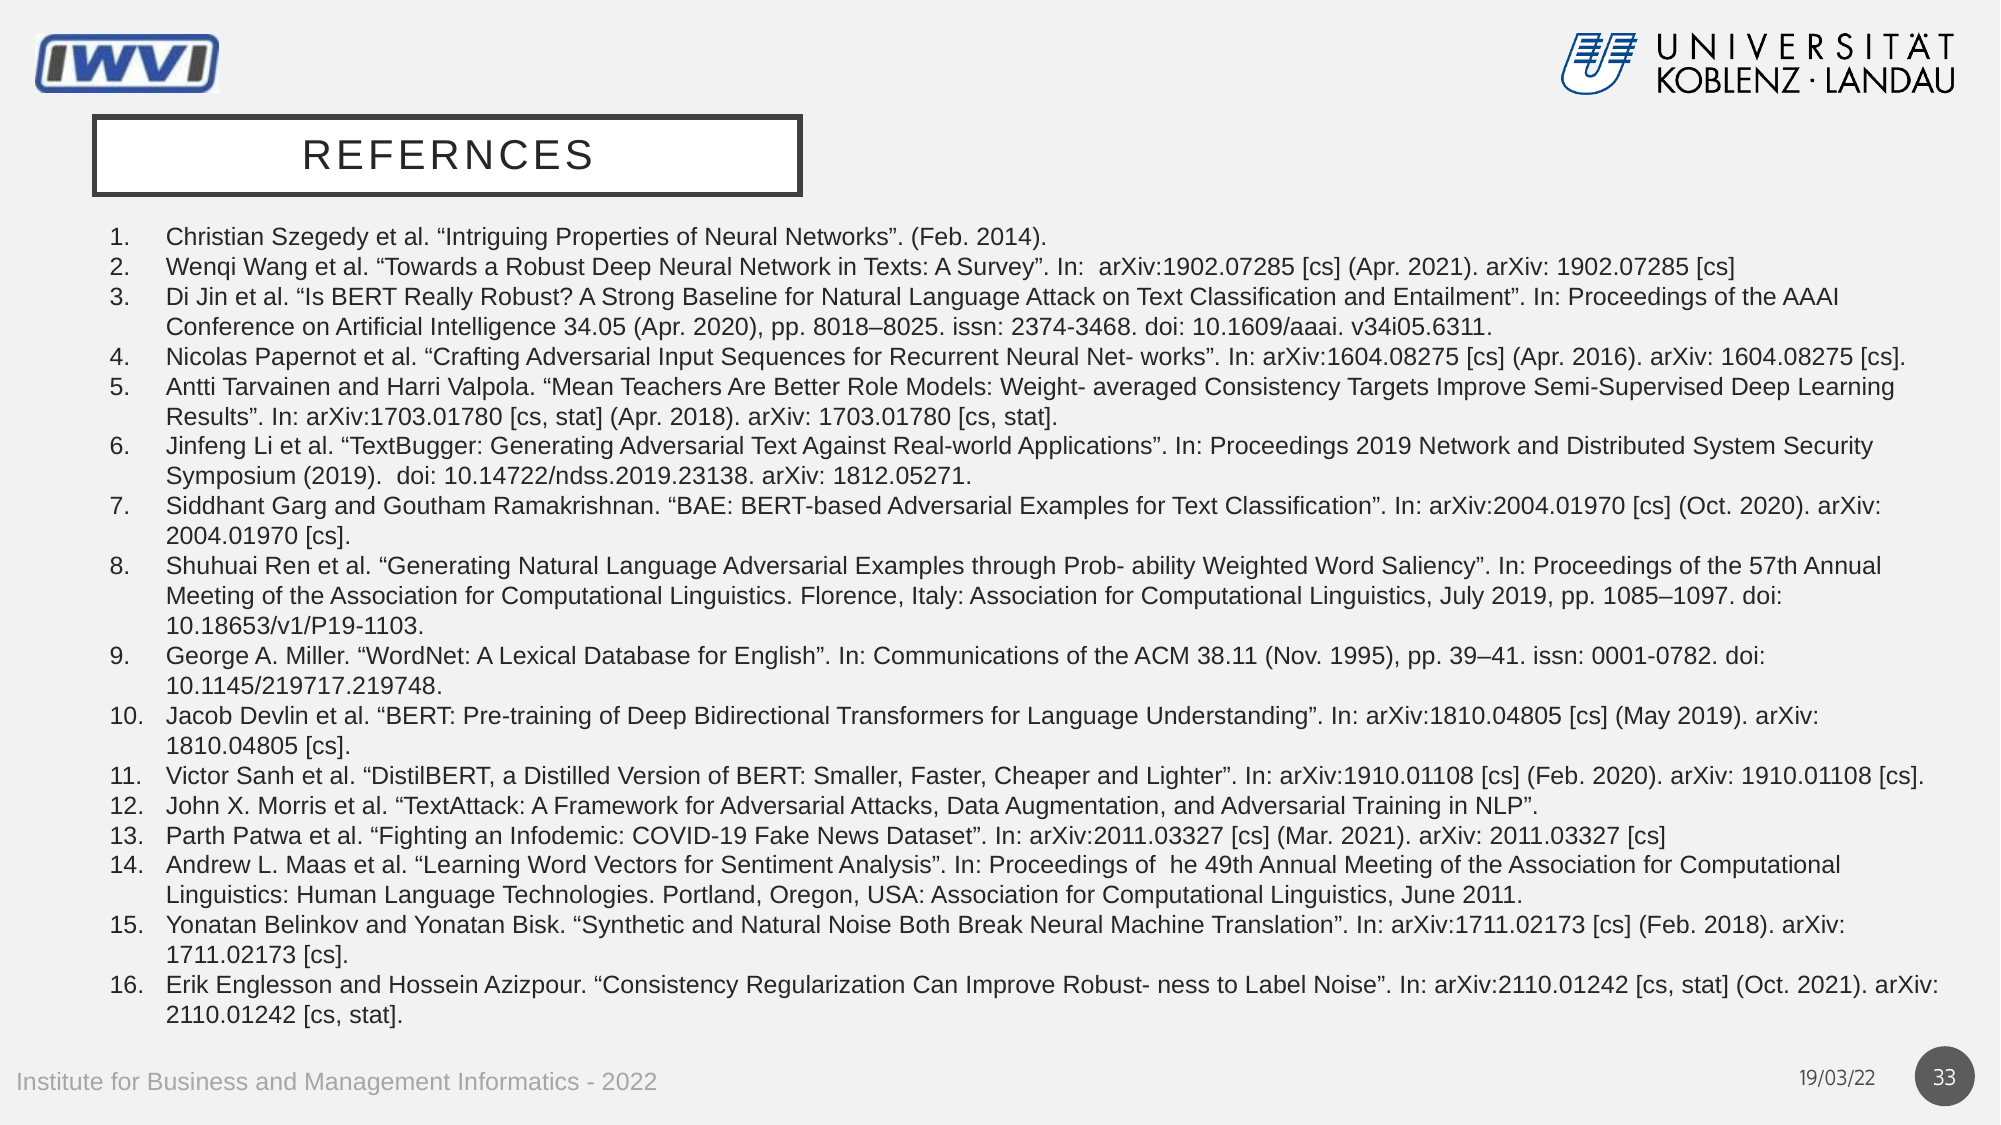

Refernces
Christian Szegedy et al. “Intriguing Properties of Neural Networks”. (Feb. 2014).
Wenqi Wang et al. “Towards a Robust Deep Neural Network in Texts: A Survey”. In:  arXiv:1902.07285 [cs] (Apr. 2021). arXiv: 1902.07285 [cs]
Di Jin et al. “Is BERT Really Robust? A Strong Baseline for Natural Language Attack on Text Classification and Entailment”. In: Proceedings of the AAAI Conference on Artificial Intelligence 34.05 (Apr. 2020), pp. 8018–8025. issn: 2374-3468. doi: 10.1609/aaai. v34i05.6311.
Nicolas Papernot et al. “Crafting Adversarial Input Sequences for Recurrent Neural Net- works”. In: arXiv:1604.08275 [cs] (Apr. 2016). arXiv: 1604.08275 [cs].
Antti Tarvainen and Harri Valpola. “Mean Teachers Are Better Role Models: Weight- averaged Consistency Targets Improve Semi-Supervised Deep Learning Results”. In: arXiv:1703.01780 [cs, stat] (Apr. 2018). arXiv: 1703.01780 [cs, stat].
Jinfeng Li et al. “TextBugger: Generating Adversarial Text Against Real-world Applications”. In: Proceedings 2019 Network and Distributed System Security Symposium (2019).  doi: 10.14722/ndss.2019.23138. arXiv: 1812.05271.
Siddhant Garg and Goutham Ramakrishnan. “BAE: BERT-based Adversarial Examples for Text Classification”. In: arXiv:2004.01970 [cs] (Oct. 2020). arXiv: 2004.01970 [cs].
Shuhuai Ren et al. “Generating Natural Language Adversarial Examples through Prob- ability Weighted Word Saliency”. In: Proceedings of the 57th Annual Meeting of the Association for Computational Linguistics. Florence, Italy: Association for Computational Linguistics, July 2019, pp. 1085–1097. doi: 10.18653/v1/P19-1103.
George A. Miller. “WordNet: A Lexical Database for English”. In: Communications of the ACM 38.11 (Nov. 1995), pp. 39–41. issn: 0001-0782. doi: 10.1145/219717.219748.
Jacob Devlin et al. “BERT: Pre-training of Deep Bidirectional Transformers for Language Understanding”. In: arXiv:1810.04805 [cs] (May 2019). arXiv: 1810.04805 [cs].
Victor Sanh et al. “DistilBERT, a Distilled Version of BERT: Smaller, Faster, Cheaper and Lighter”. In: arXiv:1910.01108 [cs] (Feb. 2020). arXiv: 1910.01108 [cs].
John X. Morris et al. “TextAttack: A Framework for Adversarial Attacks, Data Augmentation, and Adversarial Training in NLP”.
Parth Patwa et al. “Fighting an Infodemic: COVID-19 Fake News Dataset”. In: arXiv:2011.03327 [cs] (Mar. 2021). arXiv: 2011.03327 [cs]
Andrew L. Maas et al. “Learning Word Vectors for Sentiment Analysis”. In: Proceedings of  he 49th Annual Meeting of the Association for Computational Linguistics: Human Language Technologies. Portland, Oregon, USA: Association for Computational Linguistics, June 2011.
Yonatan Belinkov and Yonatan Bisk. “Synthetic and Natural Noise Both Break Neural Machine Translation”. In: arXiv:1711.02173 [cs] (Feb. 2018). arXiv: 1711.02173 [cs].
Erik Englesson and Hossein Azizpour. “Consistency Regularization Can Improve Robust- ness to Label Noise”. In: arXiv:2110.01242 [cs, stat] (Oct. 2021). arXiv: 2110.01242 [cs, stat].
33
19/03/22